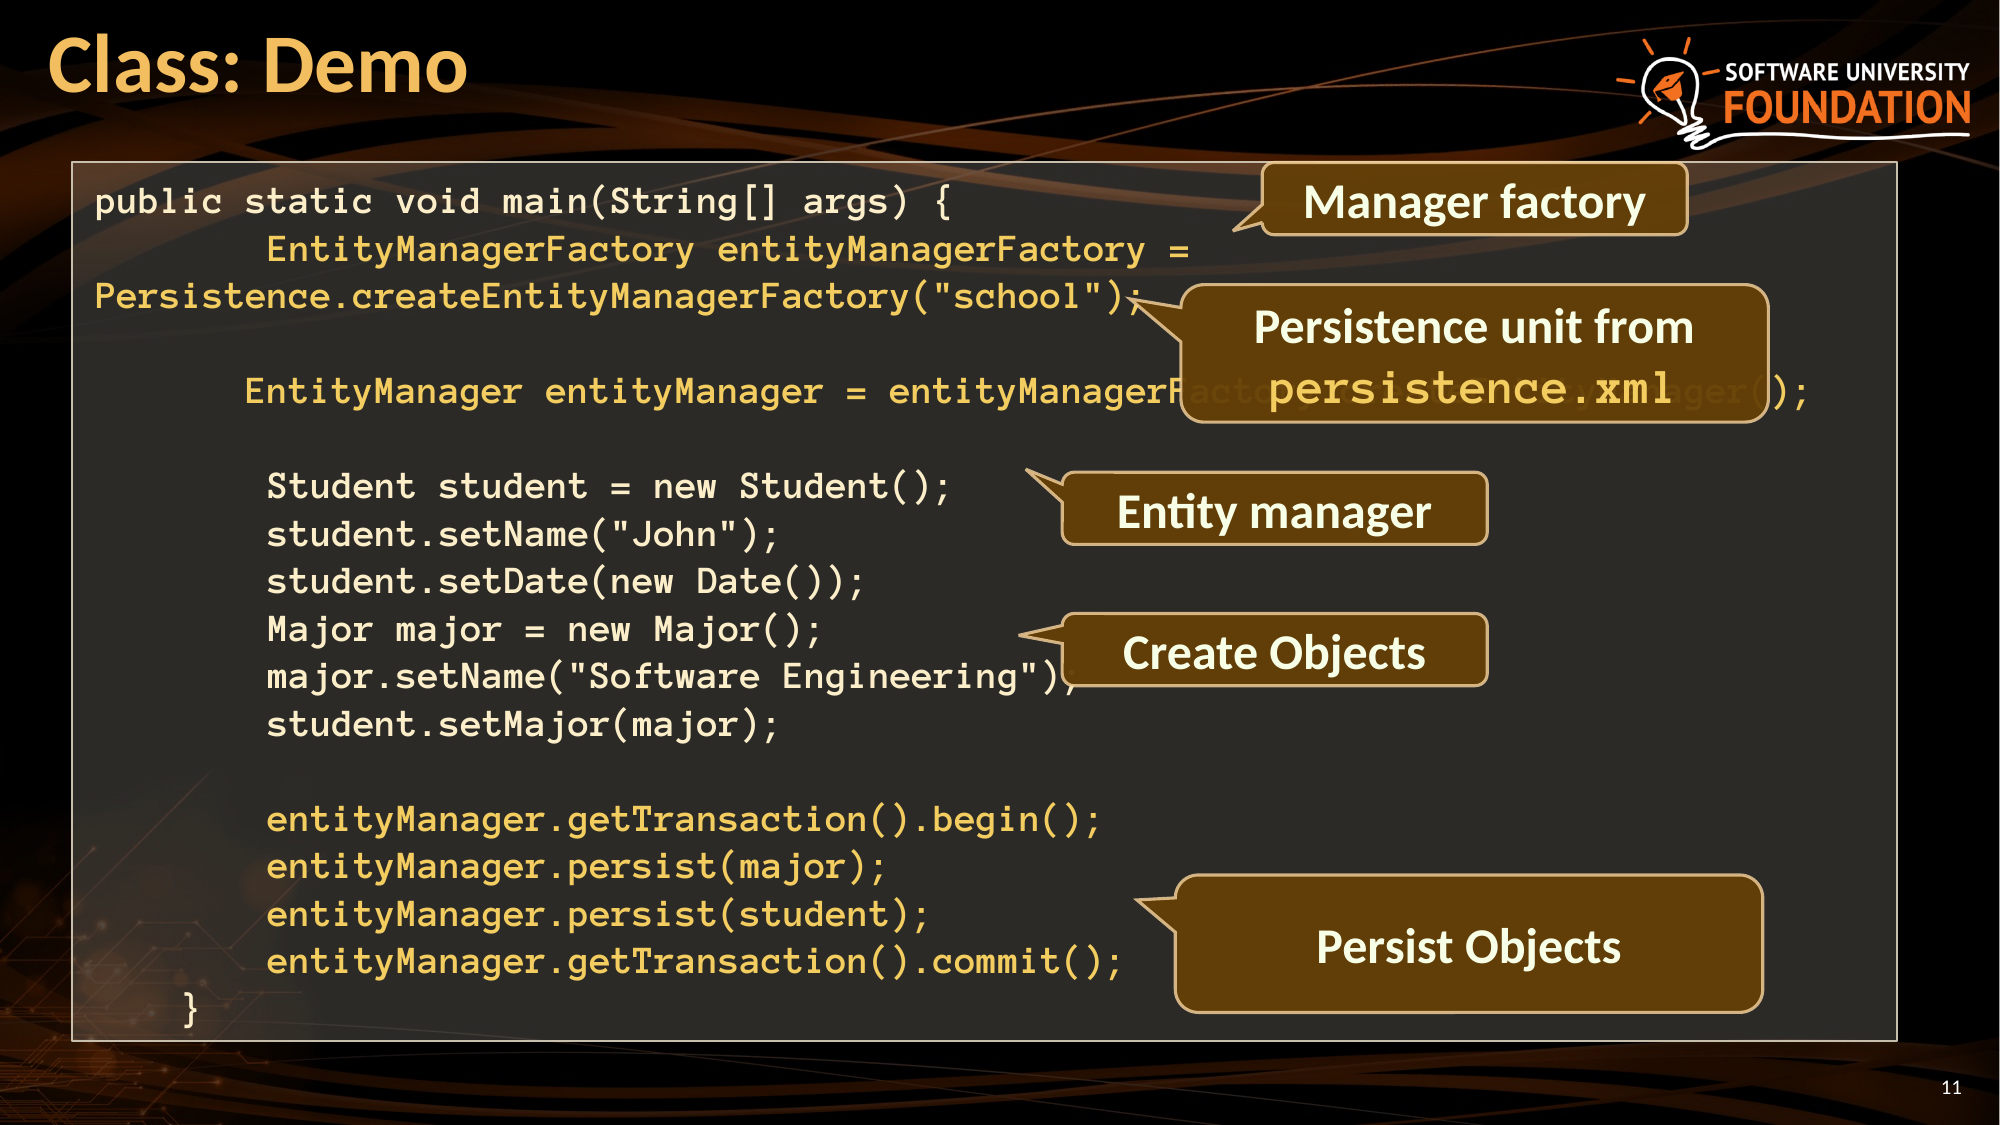

# Class: Demo
public static void main(String[] args) {
        EntityManagerFactory entityManagerFactory = Persistence.createEntityManagerFactory("school");
	EntityManager entityManager = entityManagerFactory.createEntityManager();

        Student student = new Student();
        student.setName("John");
        student.setDate(new Date());
        Major major = new Major();
        major.setName("Software Engineering");
        student.setMajor(major);

        entityManager.getTransaction().begin();
        entityManager.persist(major);
        entityManager.persist(student);
        entityManager.getTransaction().commit();
    }
Manager factory
Persistence unit from persistence.xml
Entity manager
Create Objects
Persist Objects
11